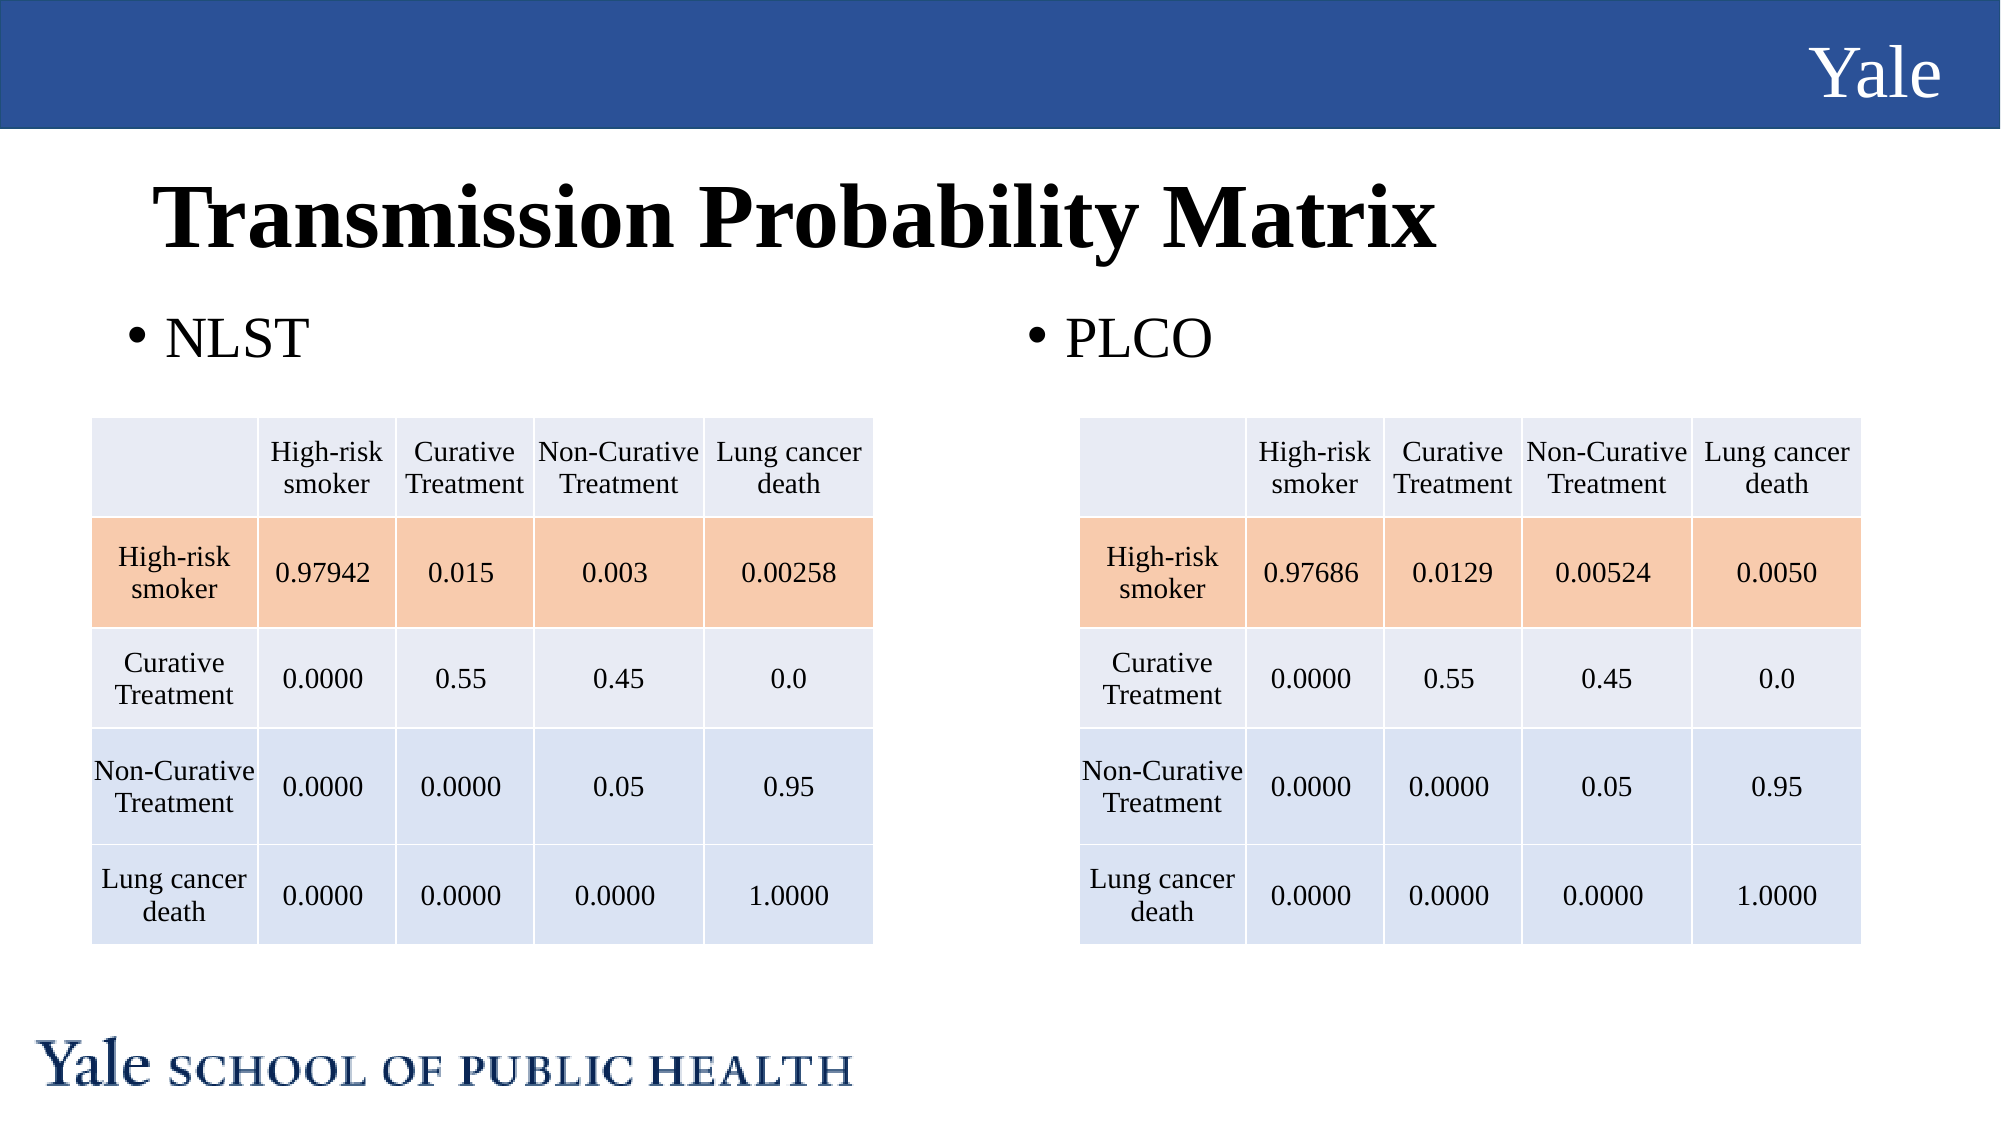

# Transmission Probability Matrix
NLST
PLCO
|  | High-risk smoker | Curative Treatment | Non-Curative Treatment | Lung cancer death |
| --- | --- | --- | --- | --- |
| High-risk smoker | 0.97942 | 0.015 | 0.003 | 0.00258 |
| Curative Treatment | 0.0000 | 0.55 | 0.45 | 0.0 |
| Non-Curative Treatment | 0.0000 | 0.0000 | 0.05 | 0.95 |
| Lung cancer death | 0.0000 | 0.0000 | 0.0000 | 1.0000 |
|  | High-risk smoker | Curative Treatment | Non-Curative Treatment | Lung cancer death |
| --- | --- | --- | --- | --- |
| High-risk smoker | 0.97686 | 0.0129 | 0.00524 | 0.0050 |
| Curative Treatment | 0.0000 | 0.55 | 0.45 | 0.0 |
| Non-Curative Treatment | 0.0000 | 0.0000 | 0.05 | 0.95 |
| Lung cancer death | 0.0000 | 0.0000 | 0.0000 | 1.0000 |